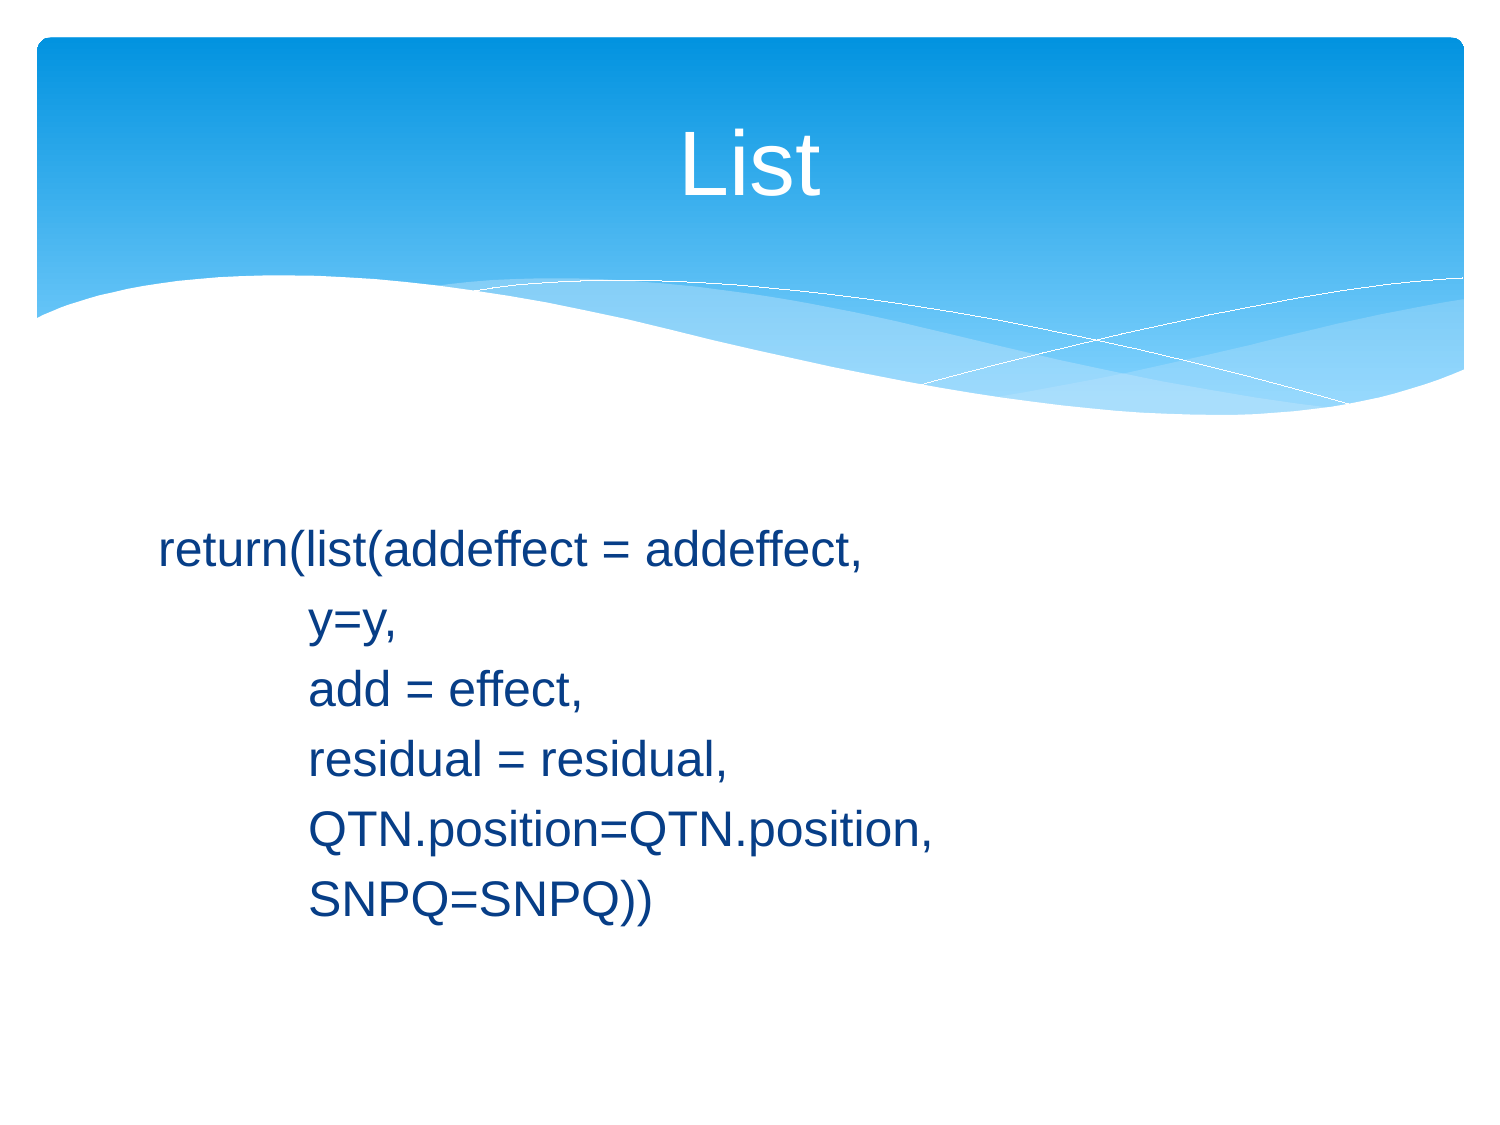

# List

return(list(addeffect = addeffect,
	y=y,
	add = effect,
	residual = residual,
	QTN.position=QTN.position,
	SNPQ=SNPQ))